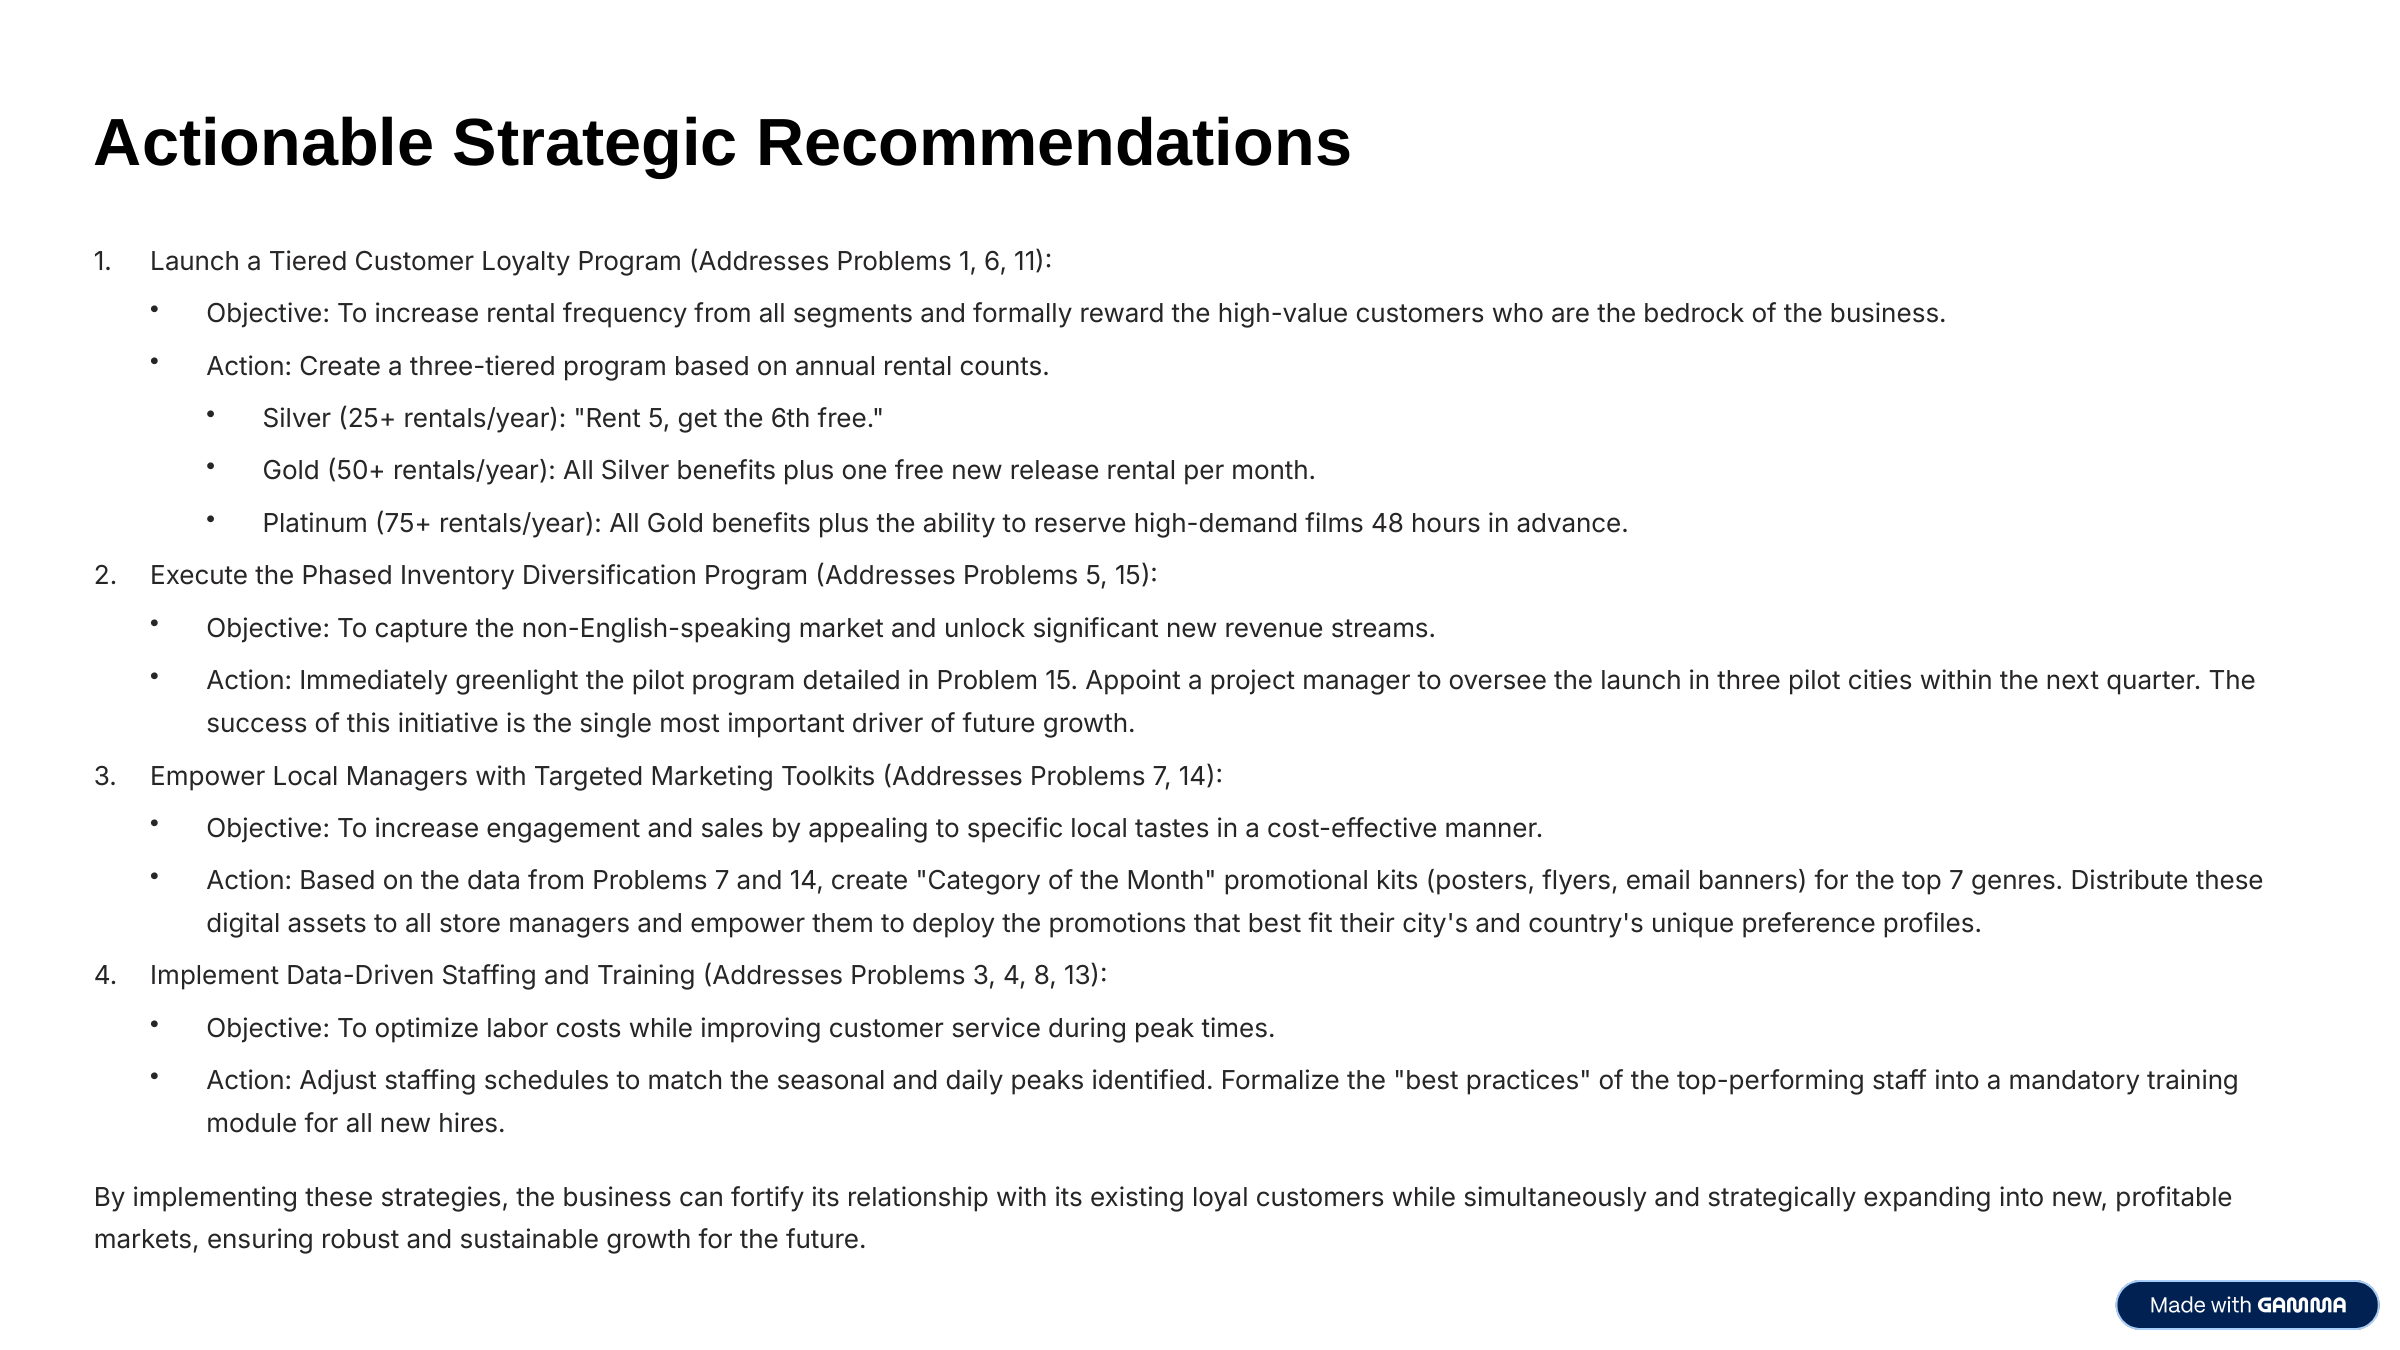

Actionable Strategic Recommendations
Launch a Tiered Customer Loyalty Program (Addresses Problems 1, 6, 11):
Objective: To increase rental frequency from all segments and formally reward the high-value customers who are the bedrock of the business.
Action: Create a three-tiered program based on annual rental counts.
Silver (25+ rentals/year): "Rent 5, get the 6th free."
Gold (50+ rentals/year): All Silver benefits plus one free new release rental per month.
Platinum (75+ rentals/year): All Gold benefits plus the ability to reserve high-demand films 48 hours in advance.
Execute the Phased Inventory Diversification Program (Addresses Problems 5, 15):
Objective: To capture the non-English-speaking market and unlock significant new revenue streams.
Action: Immediately greenlight the pilot program detailed in Problem 15. Appoint a project manager to oversee the launch in three pilot cities within the next quarter. The success of this initiative is the single most important driver of future growth.
Empower Local Managers with Targeted Marketing Toolkits (Addresses Problems 7, 14):
Objective: To increase engagement and sales by appealing to specific local tastes in a cost-effective manner.
Action: Based on the data from Problems 7 and 14, create "Category of the Month" promotional kits (posters, flyers, email banners) for the top 7 genres. Distribute these digital assets to all store managers and empower them to deploy the promotions that best fit their city's and country's unique preference profiles.
Implement Data-Driven Staffing and Training (Addresses Problems 3, 4, 8, 13):
Objective: To optimize labor costs while improving customer service during peak times.
Action: Adjust staffing schedules to match the seasonal and daily peaks identified. Formalize the "best practices" of the top-performing staff into a mandatory training module for all new hires.
By implementing these strategies, the business can fortify its relationship with its existing loyal customers while simultaneously and strategically expanding into new, profitable markets, ensuring robust and sustainable growth for the future.